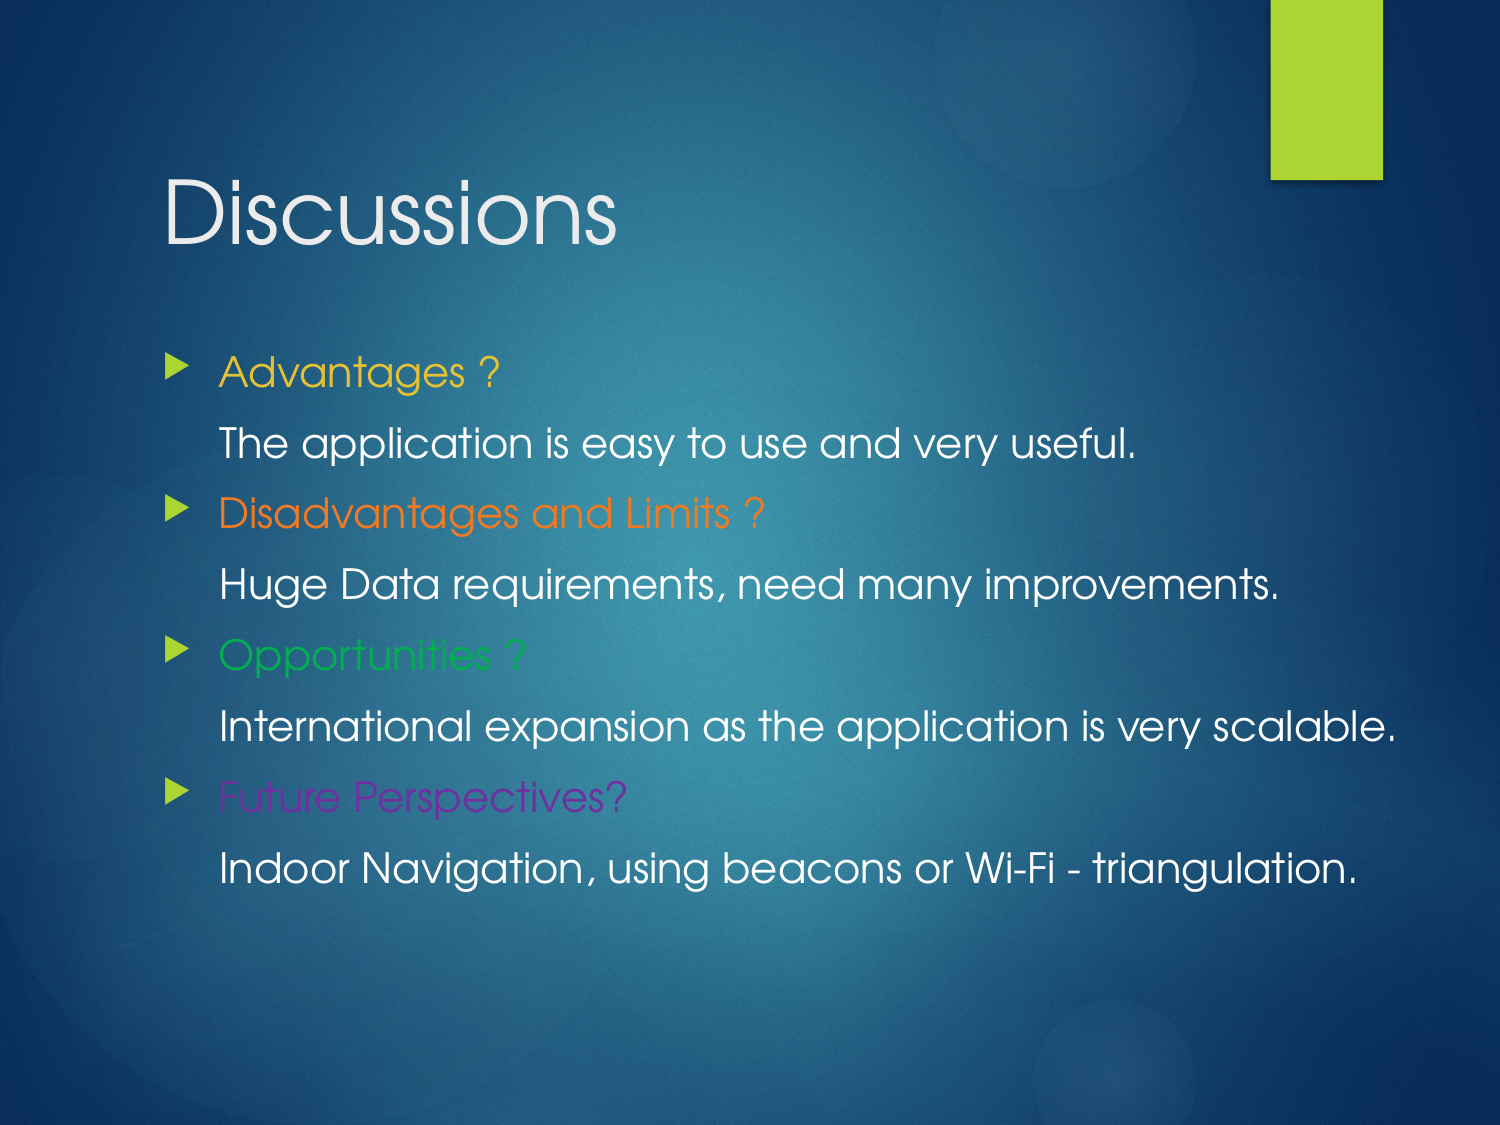

# Discussions
Advantages ?
     The application is easy to use and very useful.
Disadvantages and Limits ?
     Huge Data requirements, need many improvements.
Opportunities ?
     International expansion as the application is very scalable.
Future Perspectives?
     Indoor Navigation, using beacons or Wi-Fi - triangulation.